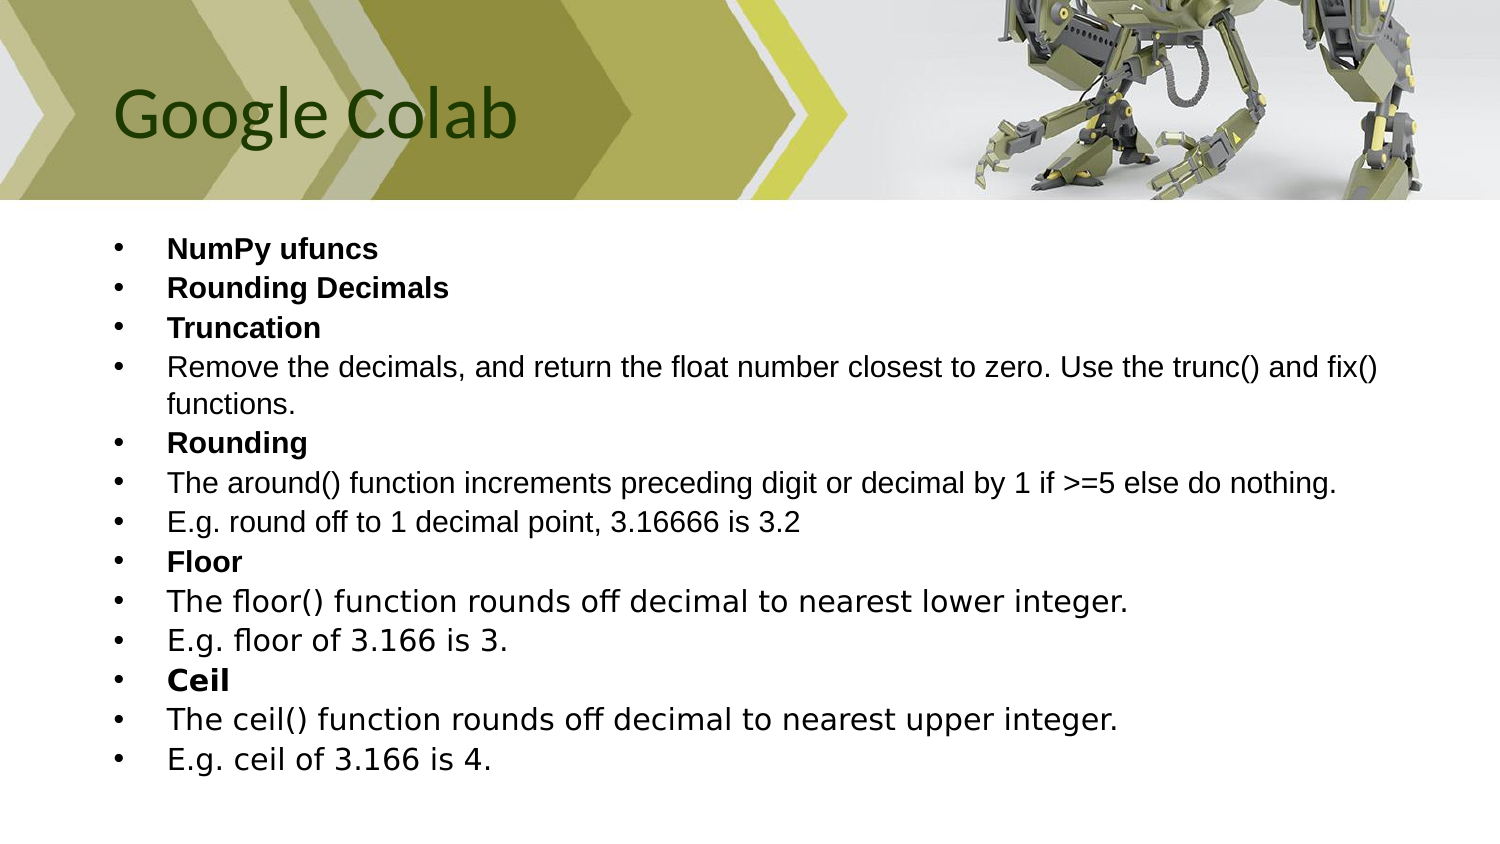

# Google Colab
NumPy ufuncs
Rounding Decimals
Truncation
Remove the decimals, and return the float number closest to zero. Use the trunc() and fix() functions.
Rounding
The around() function increments preceding digit or decimal by 1 if >=5 else do nothing.
E.g. round off to 1 decimal point, 3.16666 is 3.2
Floor
The floor() function rounds off decimal to nearest lower integer.
E.g. floor of 3.166 is 3.
Ceil
The ceil() function rounds off decimal to nearest upper integer.
E.g. ceil of 3.166 is 4.